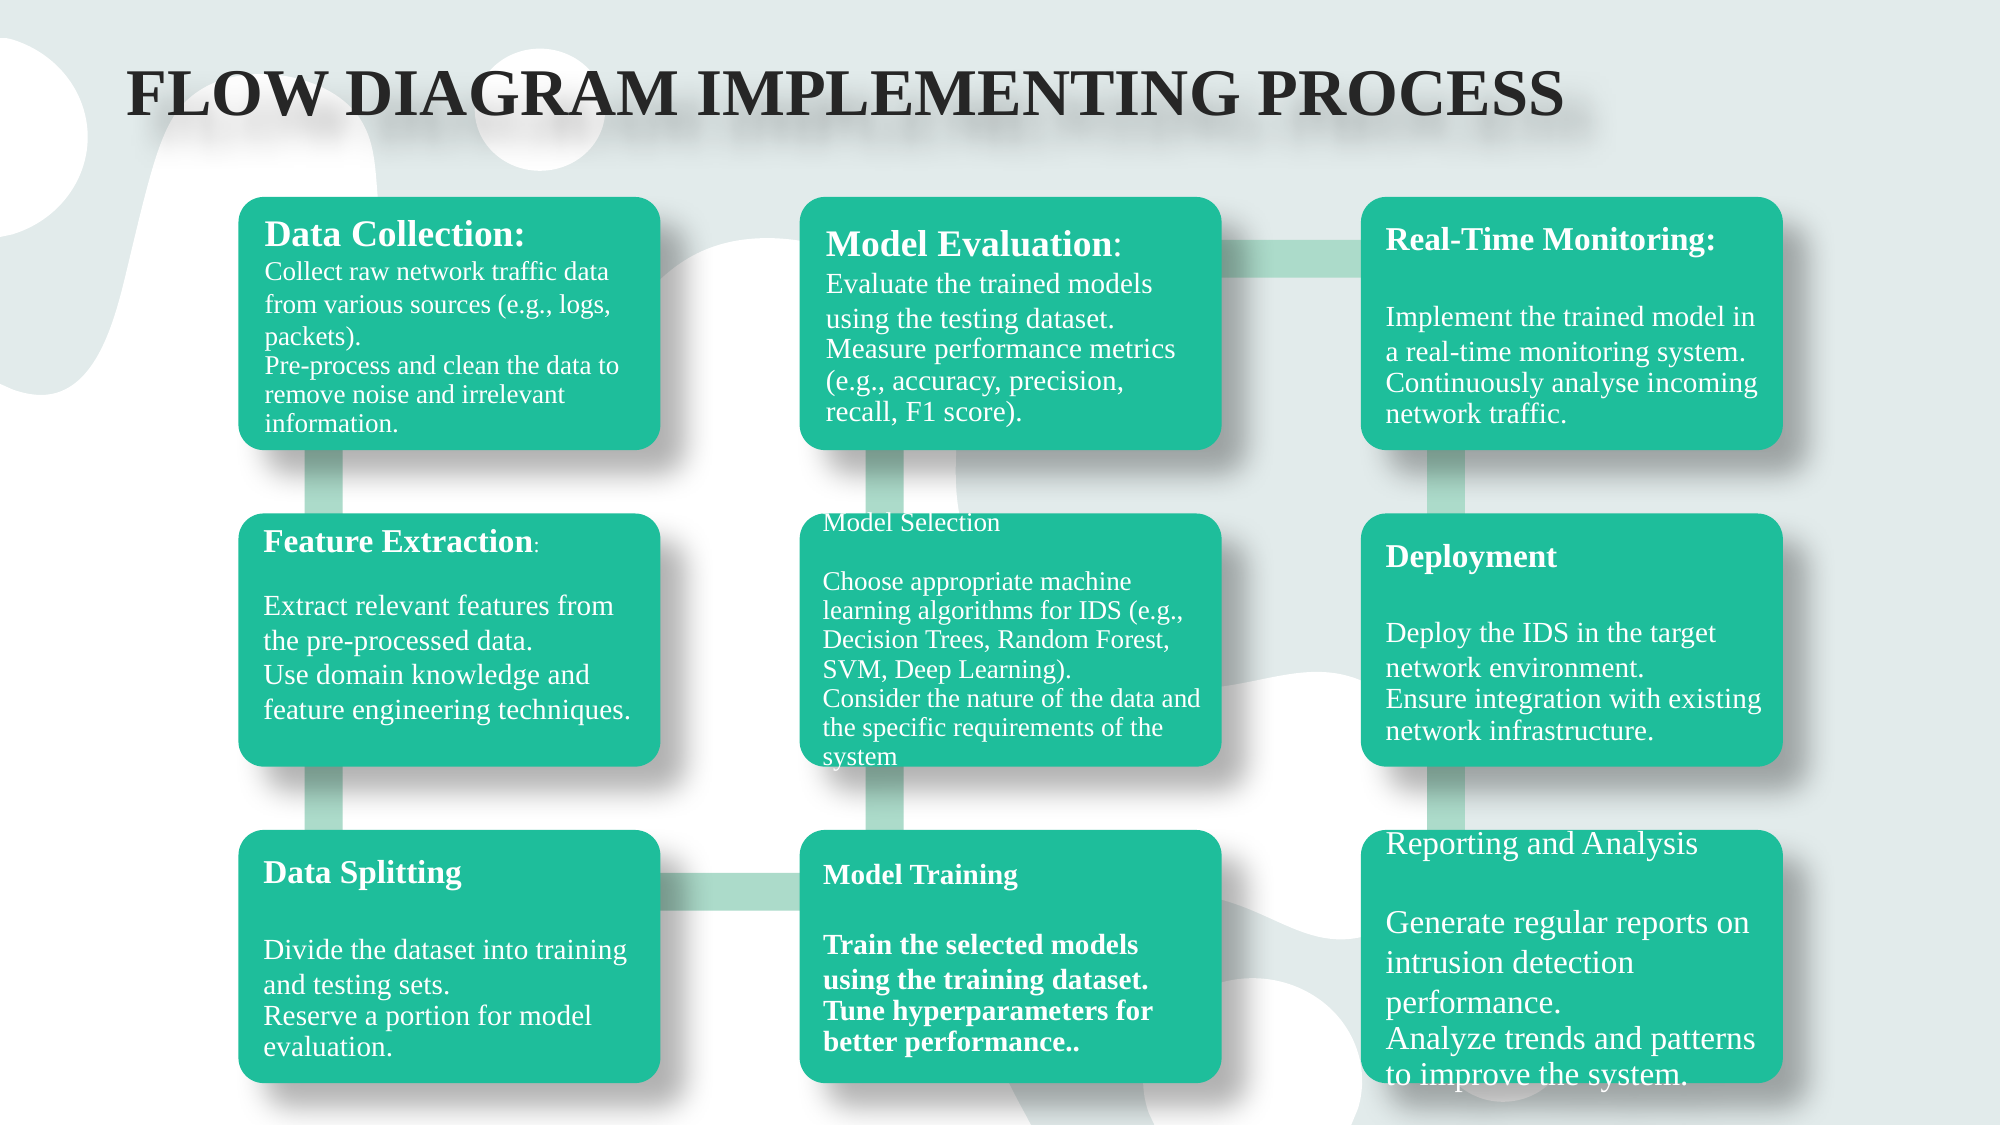

FLOW DIAGRAM IMPLEMENTING PROCESS
Data Collection:
Collect raw network traffic data from various sources (e.g., logs, packets).
Pre-process and clean the data to remove noise and irrelevant information.
Feature Extraction:

Extract relevant features from the pre-processed data.
Use domain knowledge and feature engineering techniques.

Data Splitting

Divide the dataset into training and testing sets.
Reserve a portion for model evaluation.
Model Training

Train the selected models using the training dataset.
Tune hyperparameters for better performance..
Model Selection
Choose appropriate machine learning algorithms for IDS (e.g., Decision Trees, Random Forest, SVM, Deep Learning).
Consider the nature of the data and the specific requirements of the system
Model Evaluation:
Evaluate the trained models using the testing dataset.
Measure performance metrics (e.g., accuracy, precision, recall, F1 score).
Real-Time Monitoring:

Implement the trained model in a real-time monitoring system.
Continuously analyse incoming network traffic.
Deployment

Deploy the IDS in the target network environment.
Ensure integration with existing network infrastructure.
Reporting and Analysis

Generate regular reports on intrusion detection performance.
Analyze trends and patterns to improve the system.